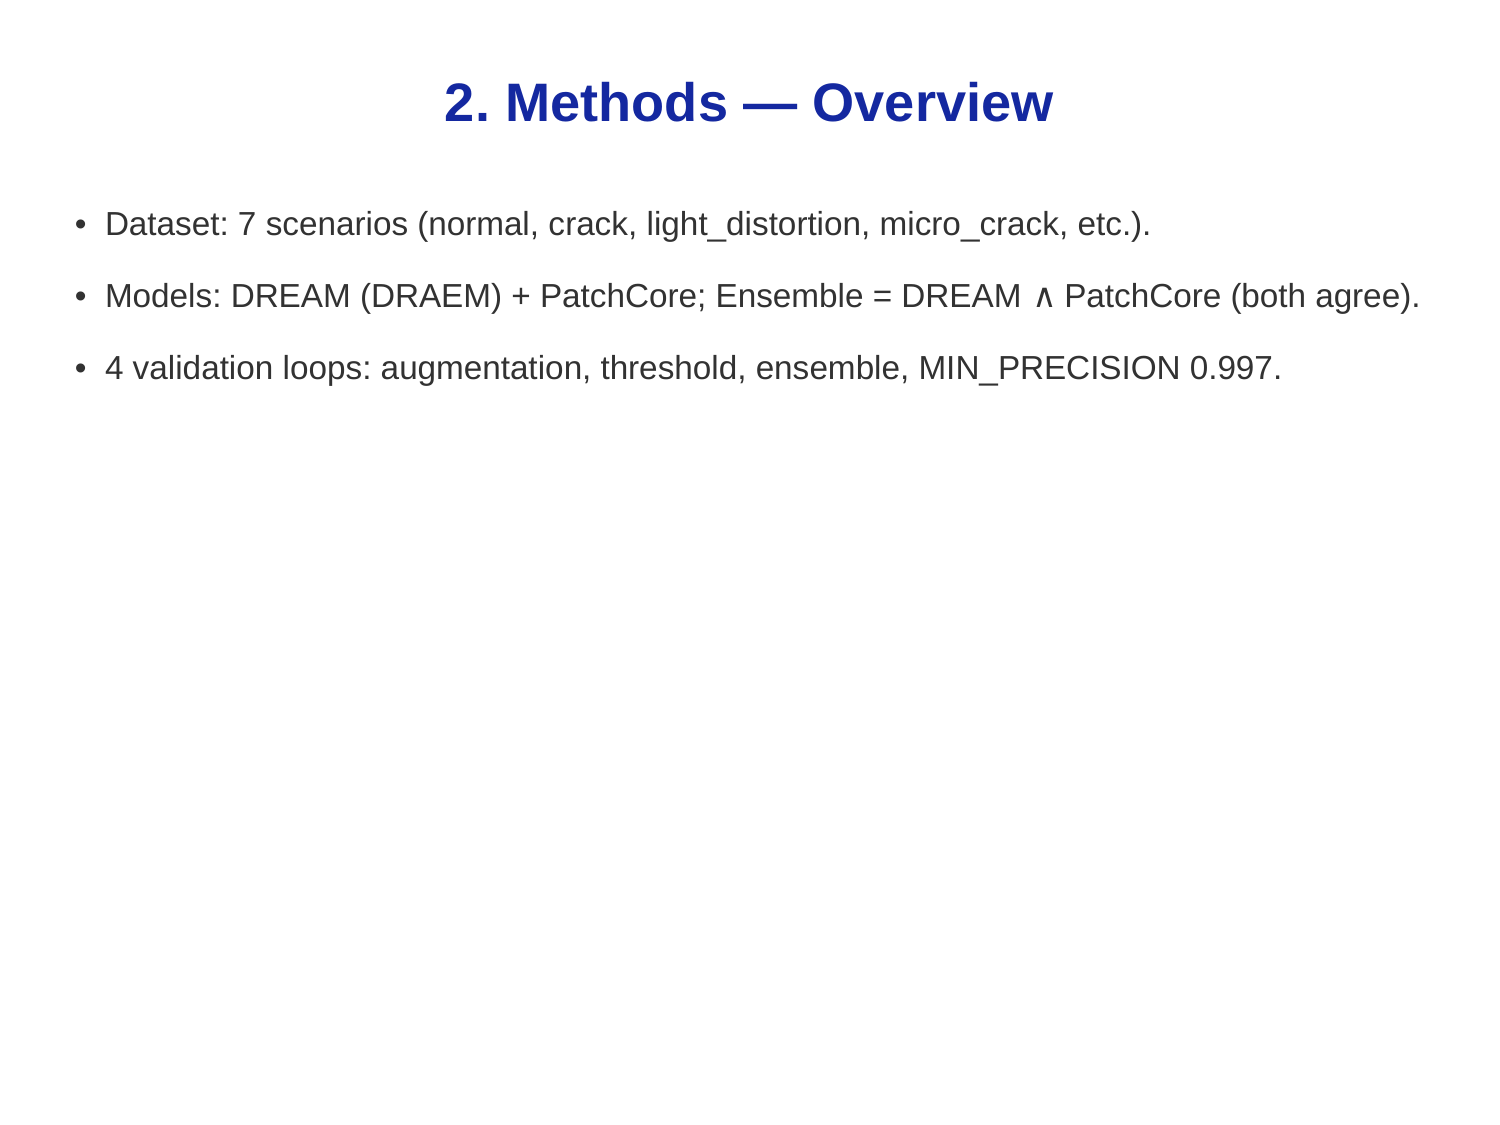

2. Methods — Overview
•  Dataset: 7 scenarios (normal, crack, light_distortion, micro_crack, etc.).
•  Models: DREAM (DRAEM) + PatchCore; Ensemble = DREAM ∧ PatchCore (both agree).
•  4 validation loops: augmentation, threshold, ensemble, MIN_PRECISION 0.997.